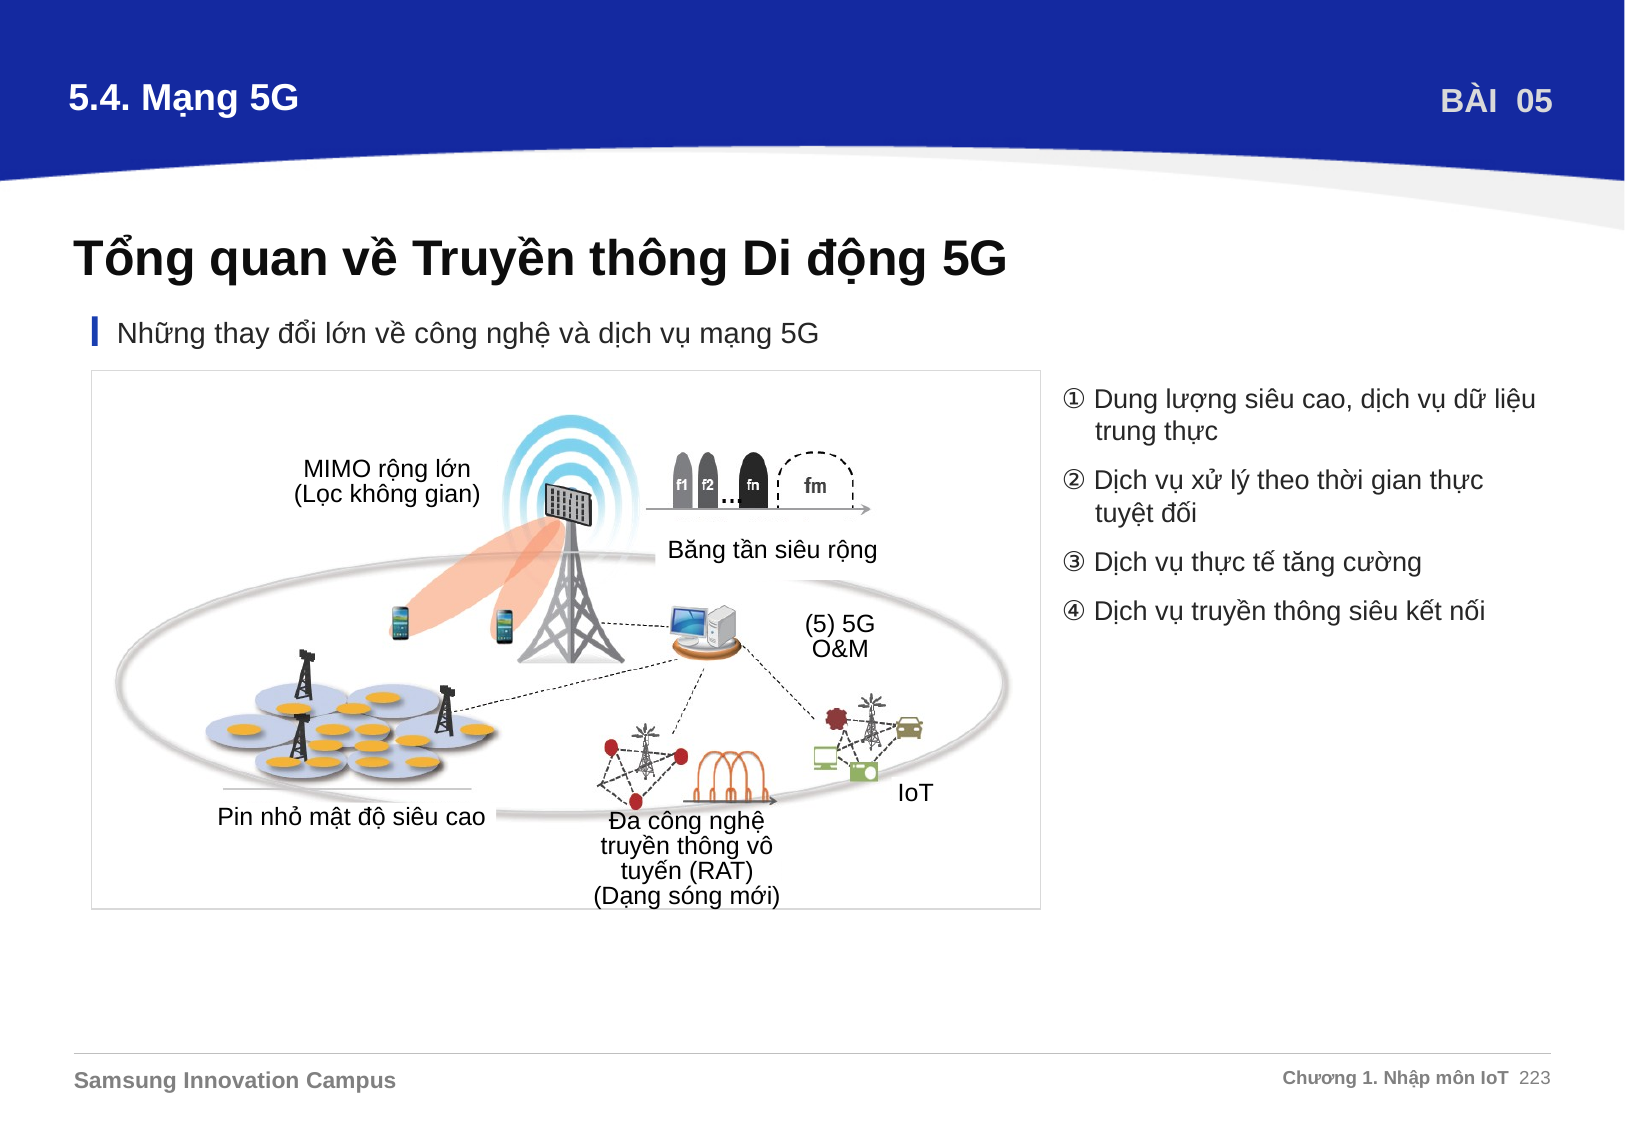

5.4. Mạng 5G

BÀI  05
Tổng quan về Truyền thông Di động 5G
Những thay đổi lớn về công nghệ và dịch vụ mạng 5G

① Dung lượng siêu cao, dịch vụ dữ liệu trung thực
② Dịch vụ xử lý theo thời gian thực tuyệt đối
③ Dịch vụ thực tế tăng cường
④ Dịch vụ truyền thông siêu kết nối

MIMO rộng lớn
(Lọc không gian)
Băng tần siêu rộng
(5) 5G O&M
IoT
Pin nhỏ mật độ siêu cao
Đa công nghệ truyền thông vô tuyến (RAT)
(Dạng sóng mới)